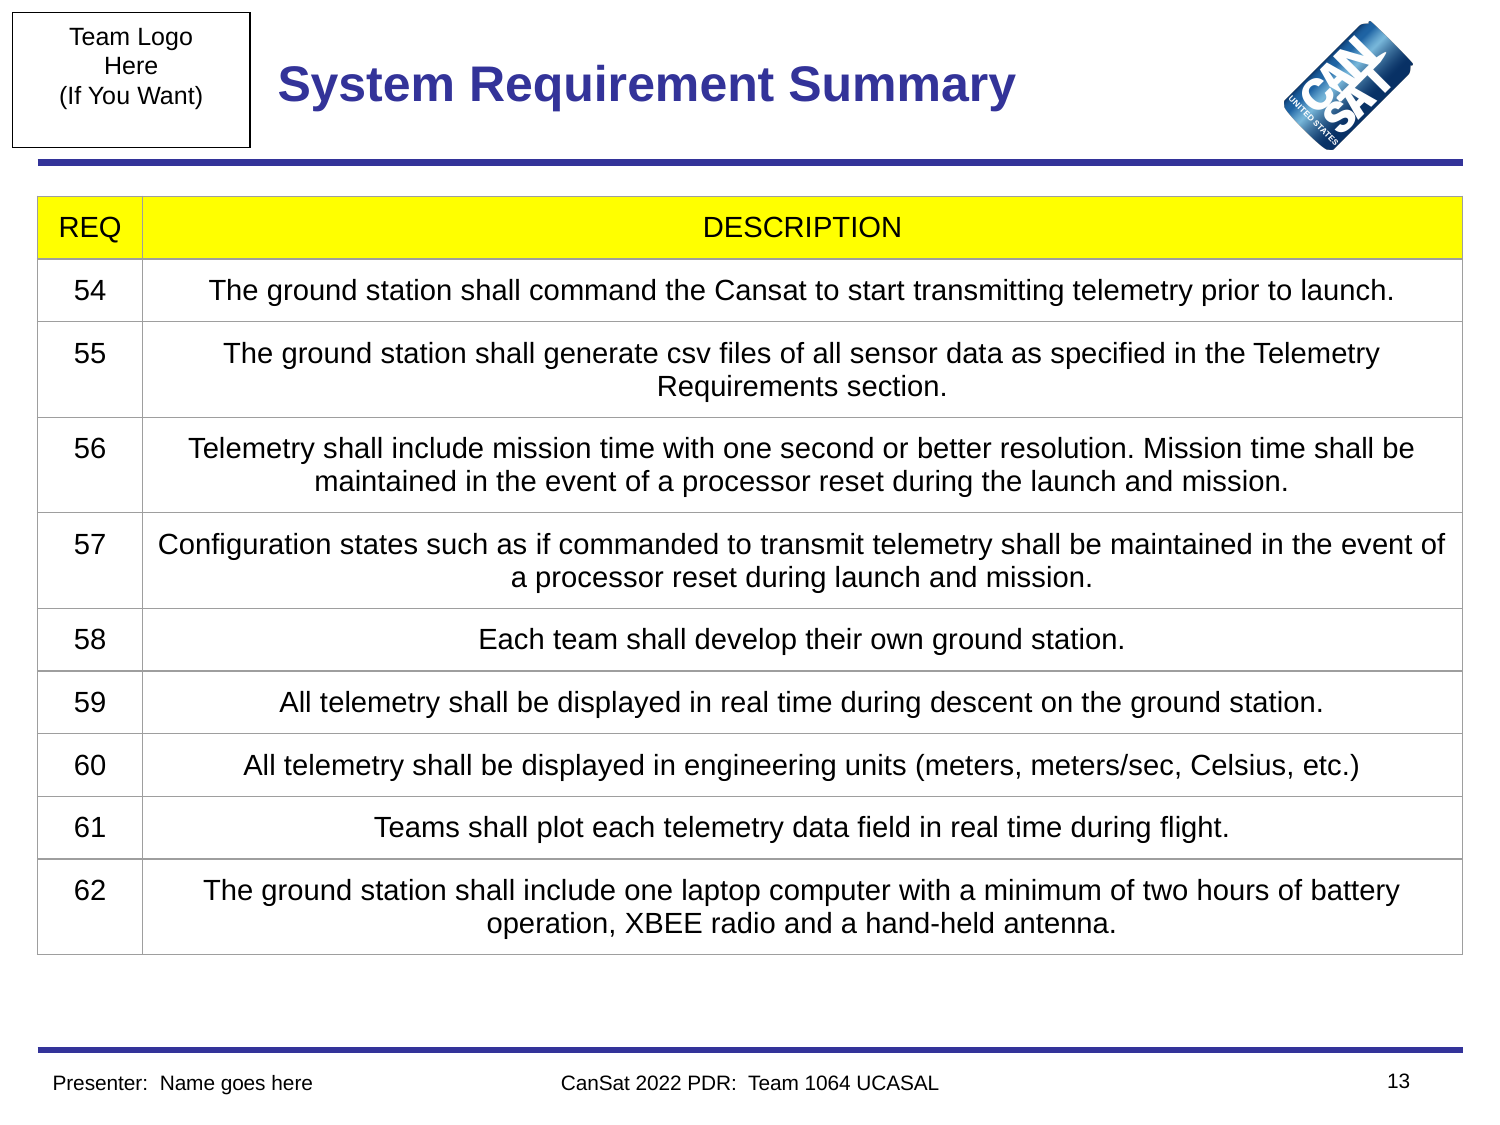

# System Requirement Summary

| REQ | DESCRIPTION |
| --- | --- |
| 54 | The ground station shall command the Cansat to start transmitting telemetry prior to launch. |
| 55 | The ground station shall generate csv files of all sensor data as specified in the Telemetry Requirements section. |
| 56 | Telemetry shall include mission time with one second or better resolution. Mission time shall be maintained in the event of a processor reset during the launch and mission. |
| 57 | Configuration states such as if commanded to transmit telemetry shall be maintained in the event of a processor reset during launch and mission. |
| 58 | Each team shall develop their own ground station. |
| 59 | All telemetry shall be displayed in real time during descent on the ground station. |
| 60 | All telemetry shall be displayed in engineering units (meters, meters/sec, Celsius, etc.) |
| 61 | Teams shall plot each telemetry data field in real time during flight. |
| 62 | The ground station shall include one laptop computer with a minimum of two hours of battery operation, XBEE radio and a hand-held antenna. |
13
Presenter:  Name goes here
CanSat 2022 PDR:  Team 1064 UCASAL